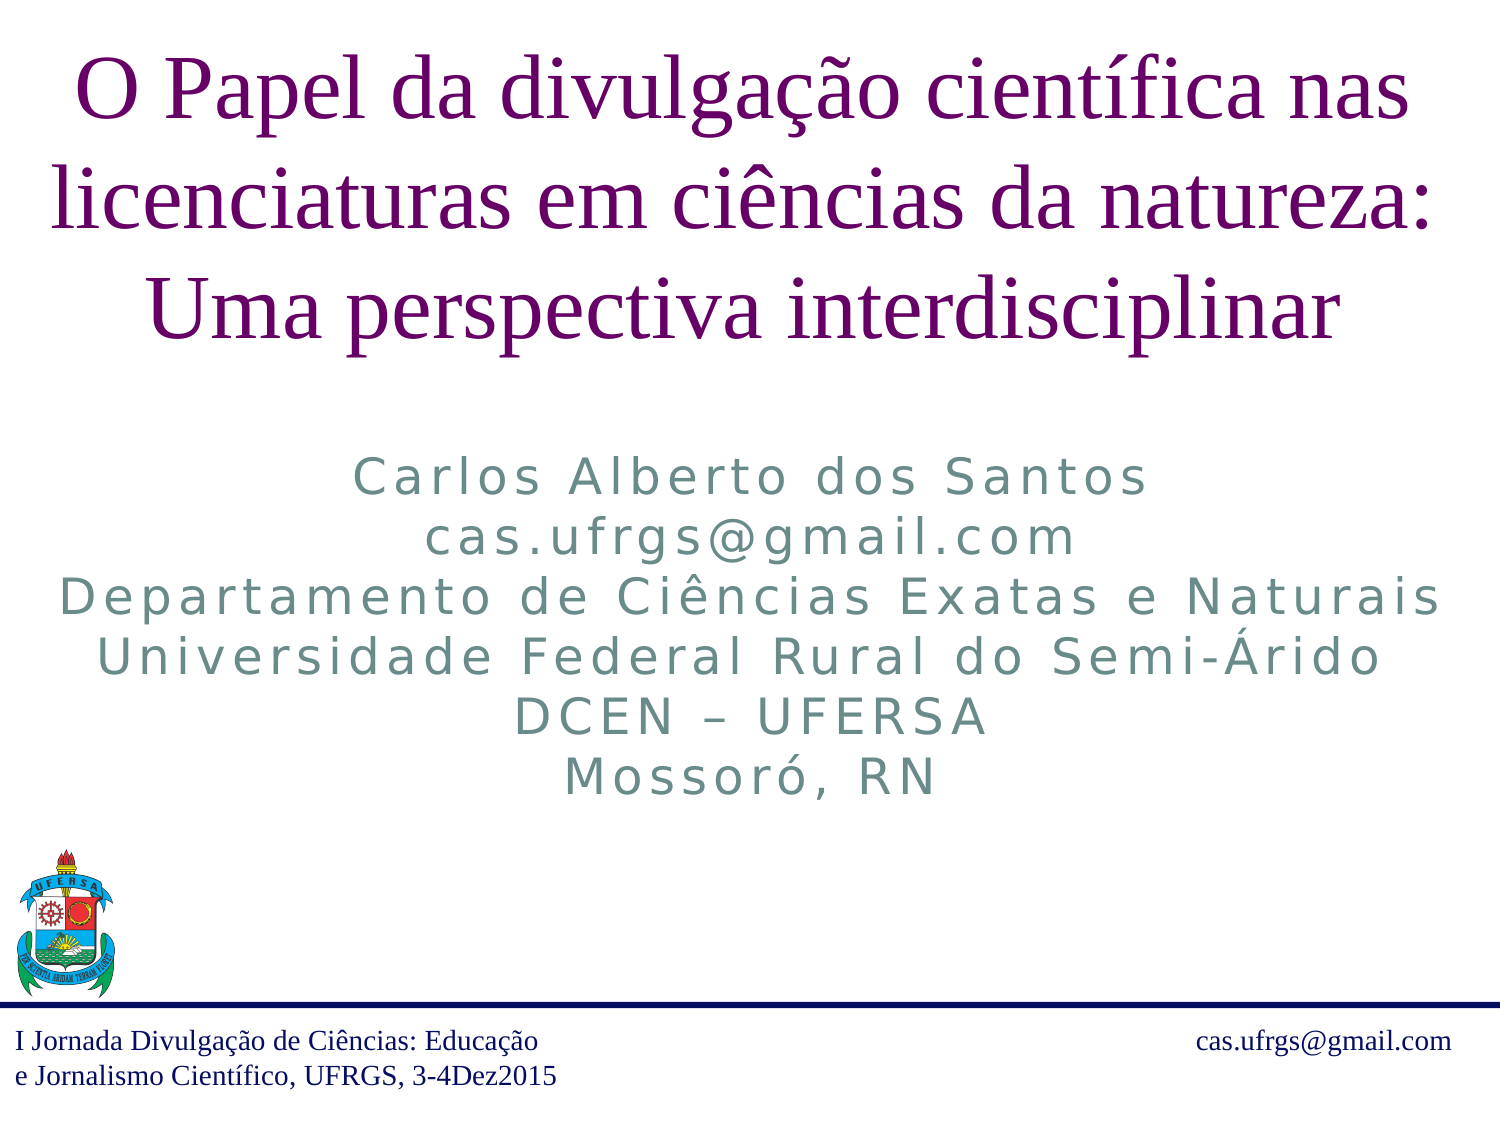

O Papel da divulgação científica nas licenciaturas em ciências da natureza: Uma perspectiva interdisciplinar
Carlos Alberto dos Santos
cas.ufrgs@gmail.com
Departamento de Ciências Exatas e Naturais
Universidade Federal Rural do Semi-Árido
DCEN – UFERSA
Mossoró, RN